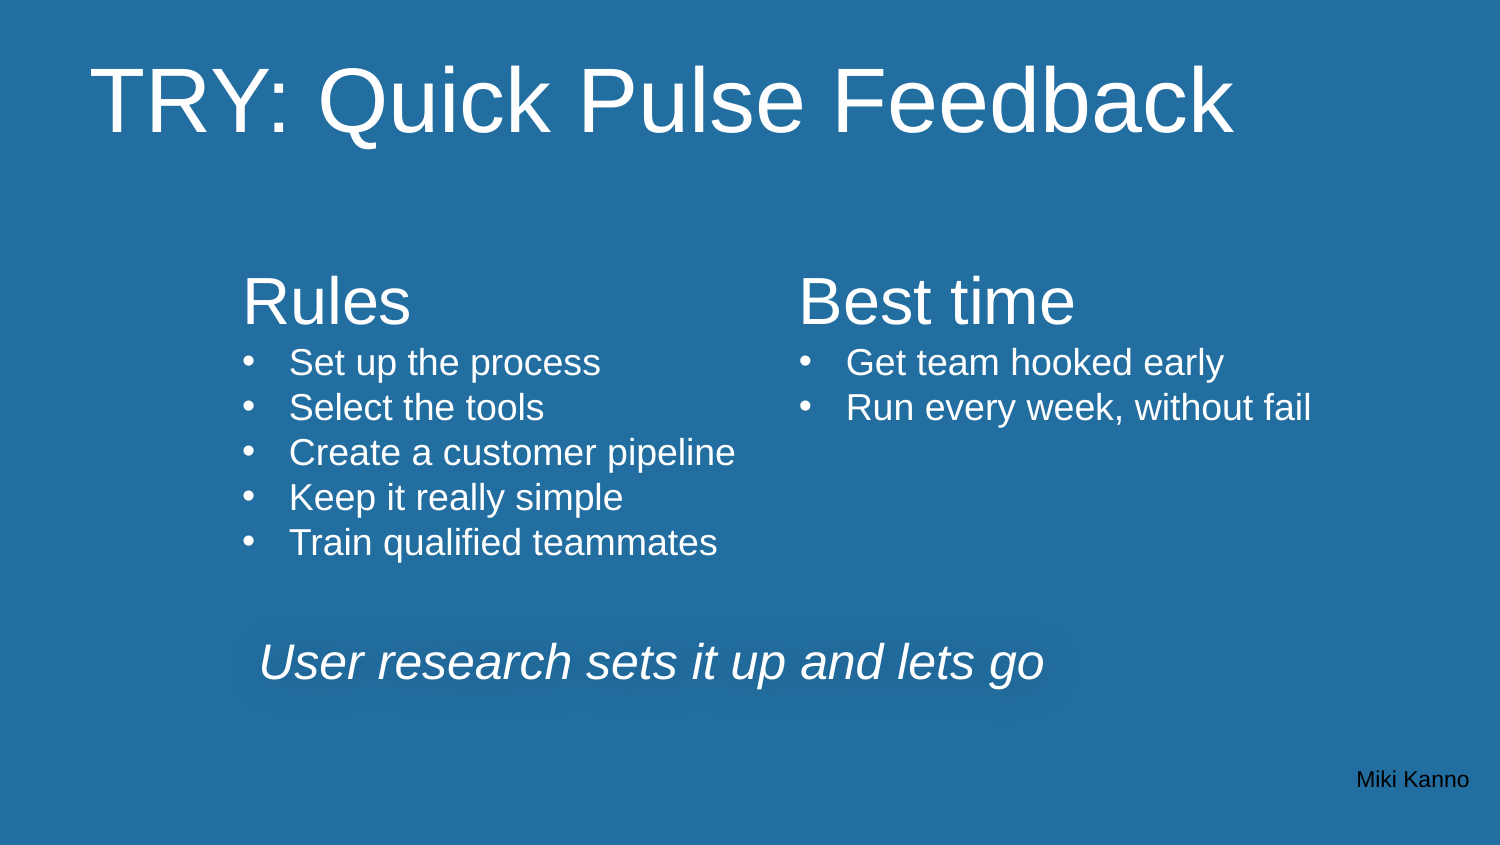

# TRY: Quick Pulse Feedback
Rules
Set up the process
Select the tools
Create a customer pipeline
Keep it really simple
Train qualified teammates
Best time
Get team hooked early
Run every week, without fail
User research sets it up and lets go
Miki Kanno